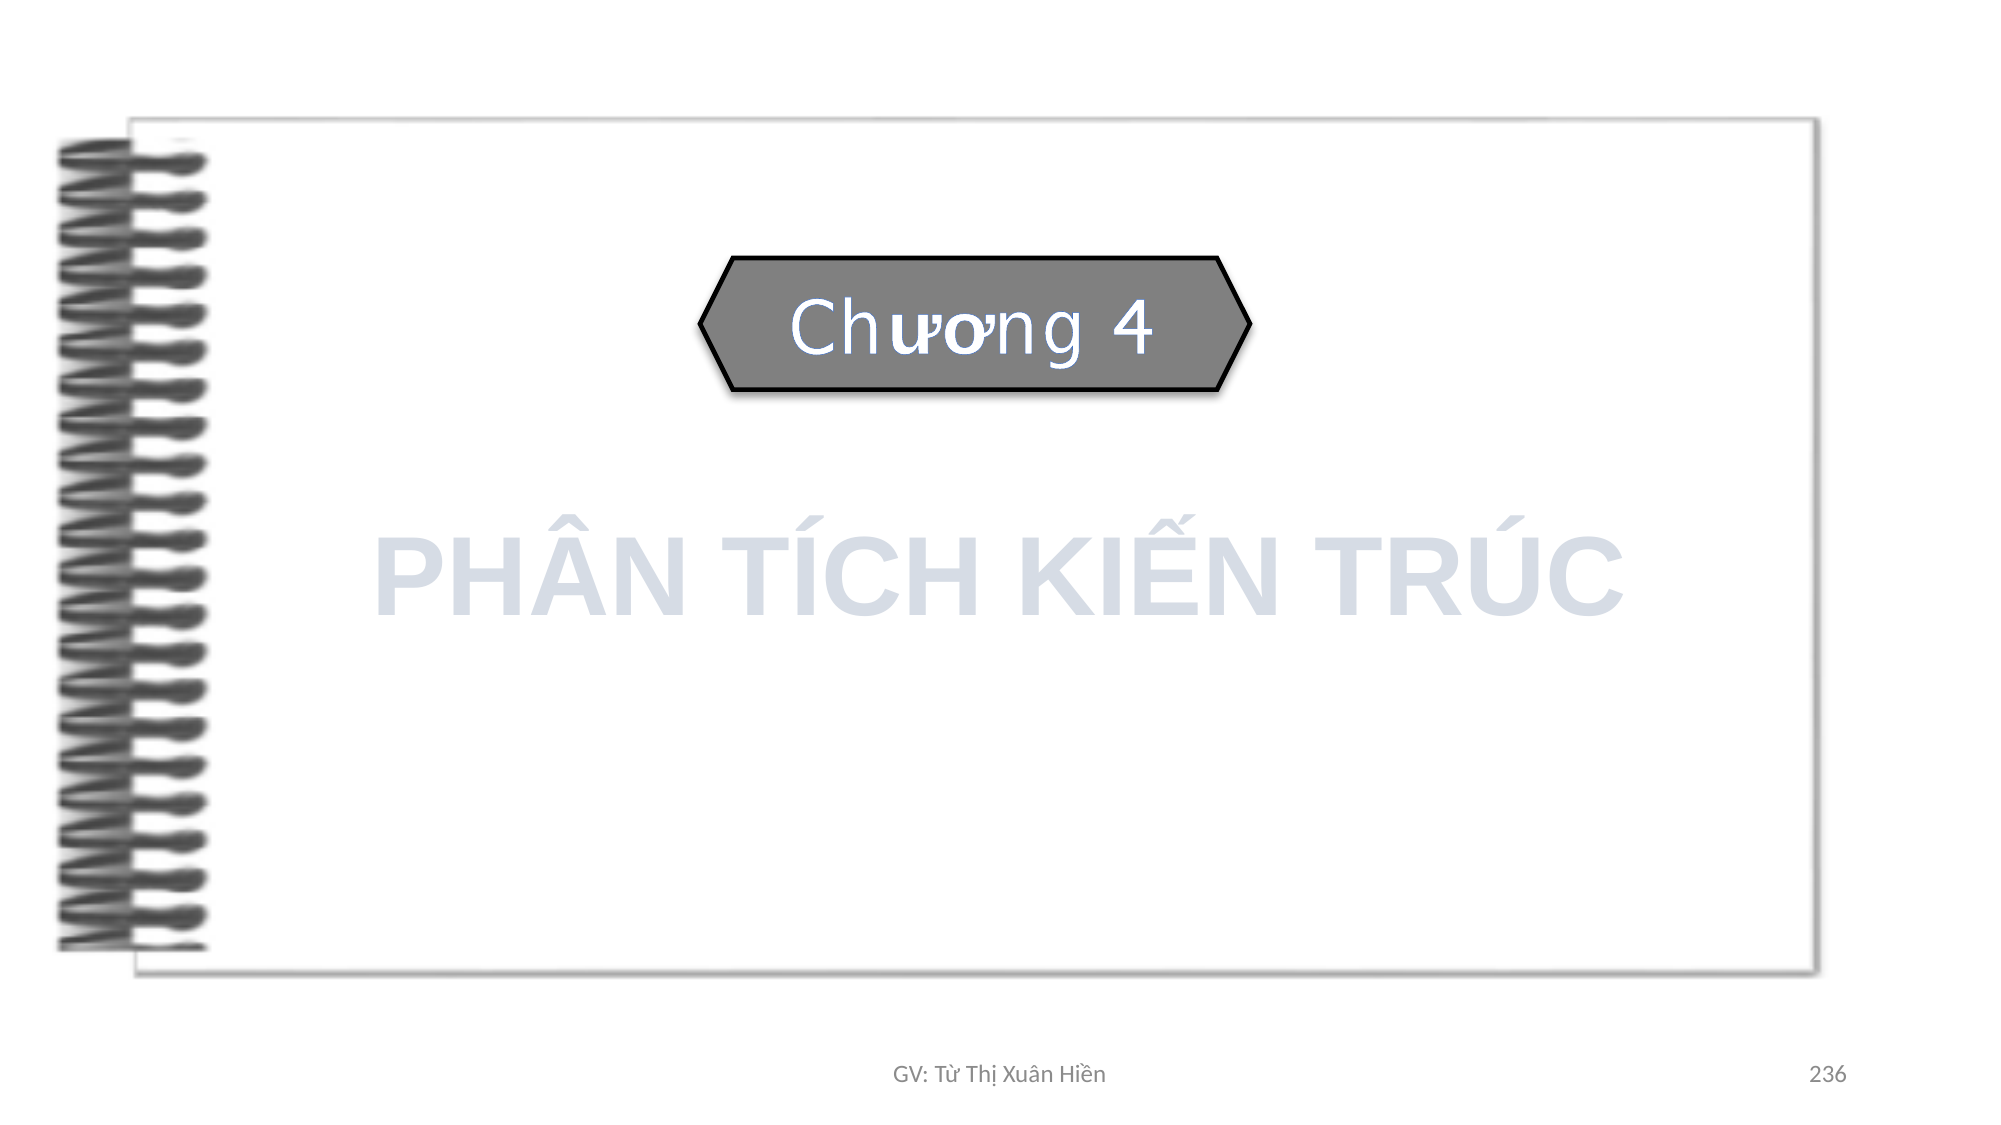

Chương 4
# PHÂN TÍCH KIẾN TRÚC
GV: Từ Thị Xuân Hiền
236